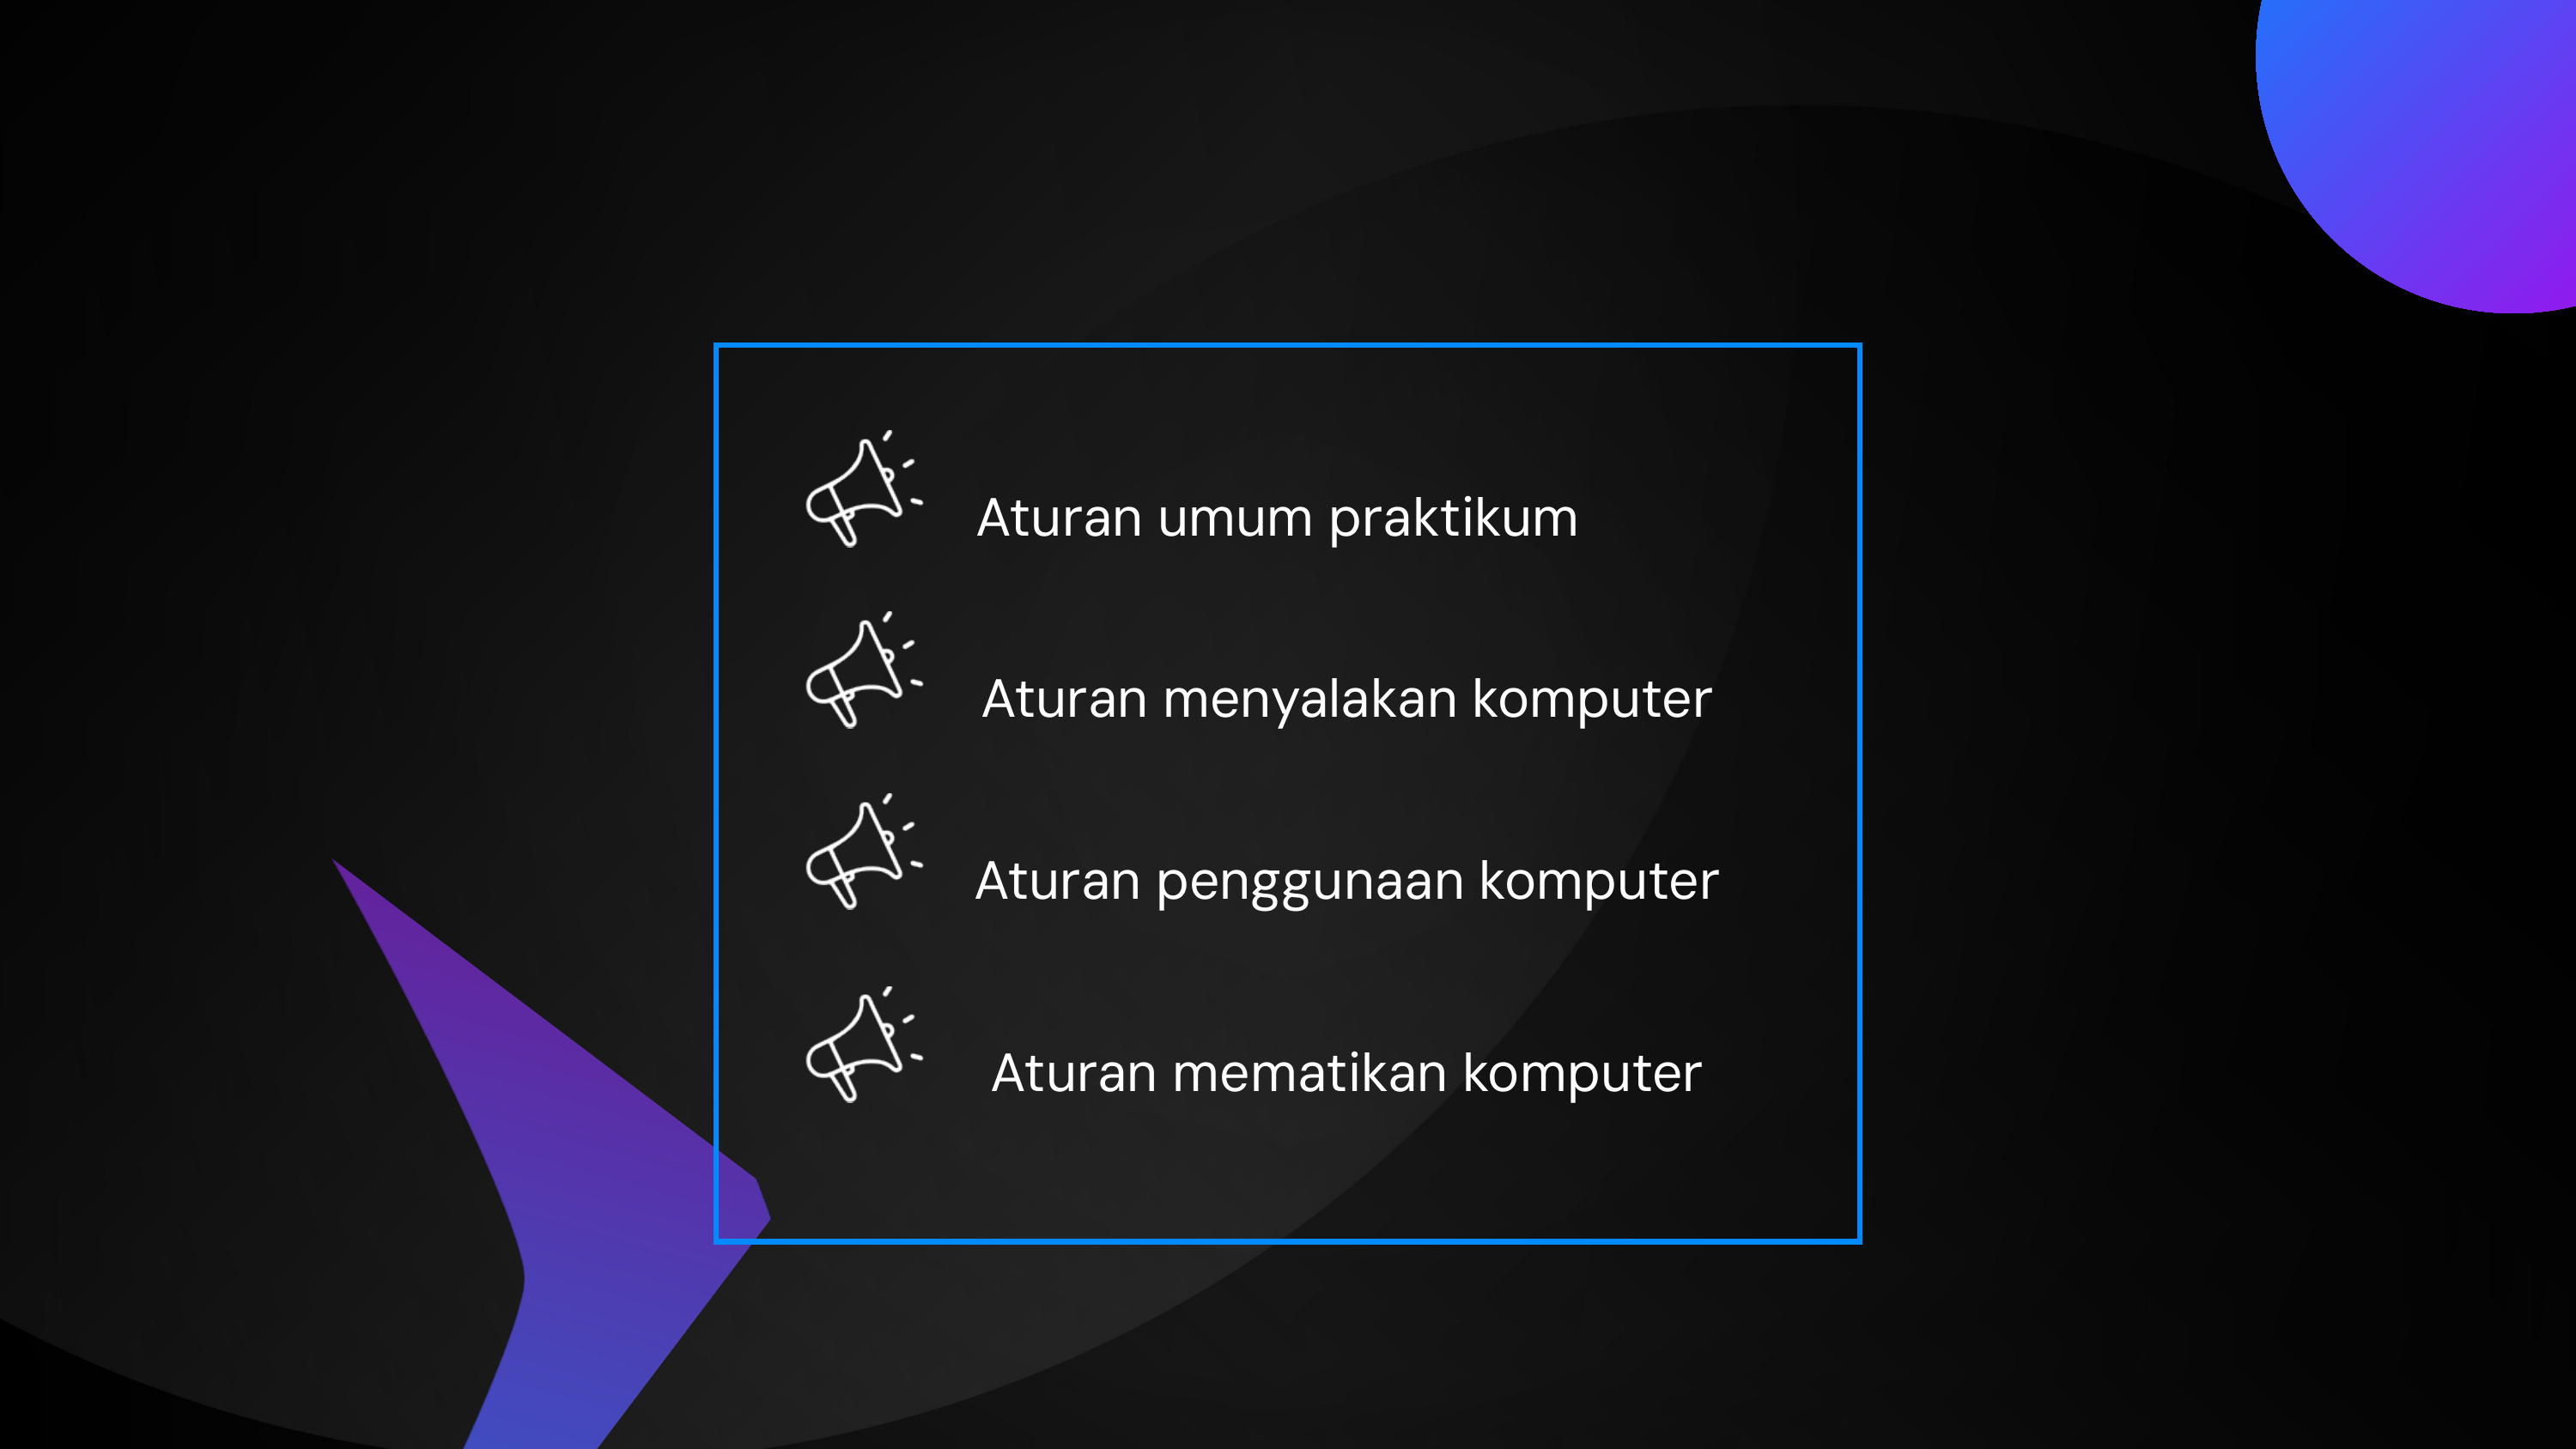

Aturan umum praktikum

Aturan menyalakan komputer

Aturan penggunaan komputer

Aturan mematikan komputer